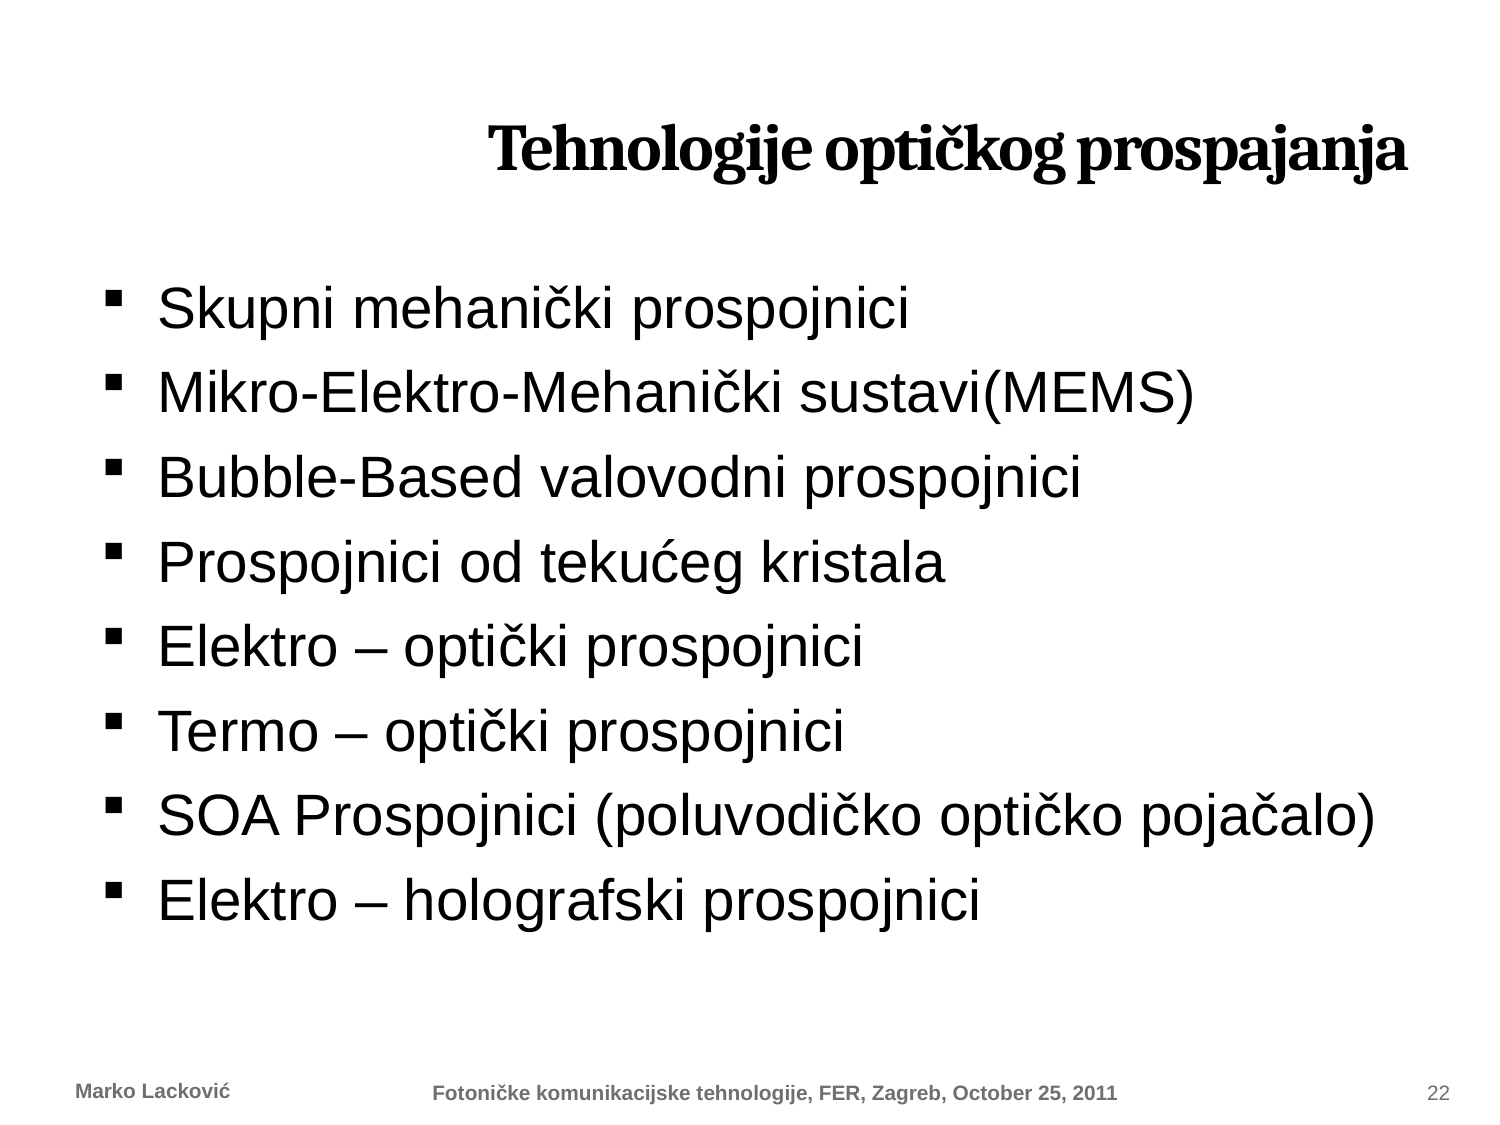

# Tehnologije optičkog prospajanja
Skupni mehanički prospojnici
Mikro-Elektro-Mehanički sustavi(MEMS)
Bubble-Based valovodni prospojnici
Prospojnici od tekućeg kristala
Elektro – optički prospojnici
Termo – optički prospojnici
SOA Prospojnici (poluvodičko optičko pojačalo)
Elektro – holografski prospojnici